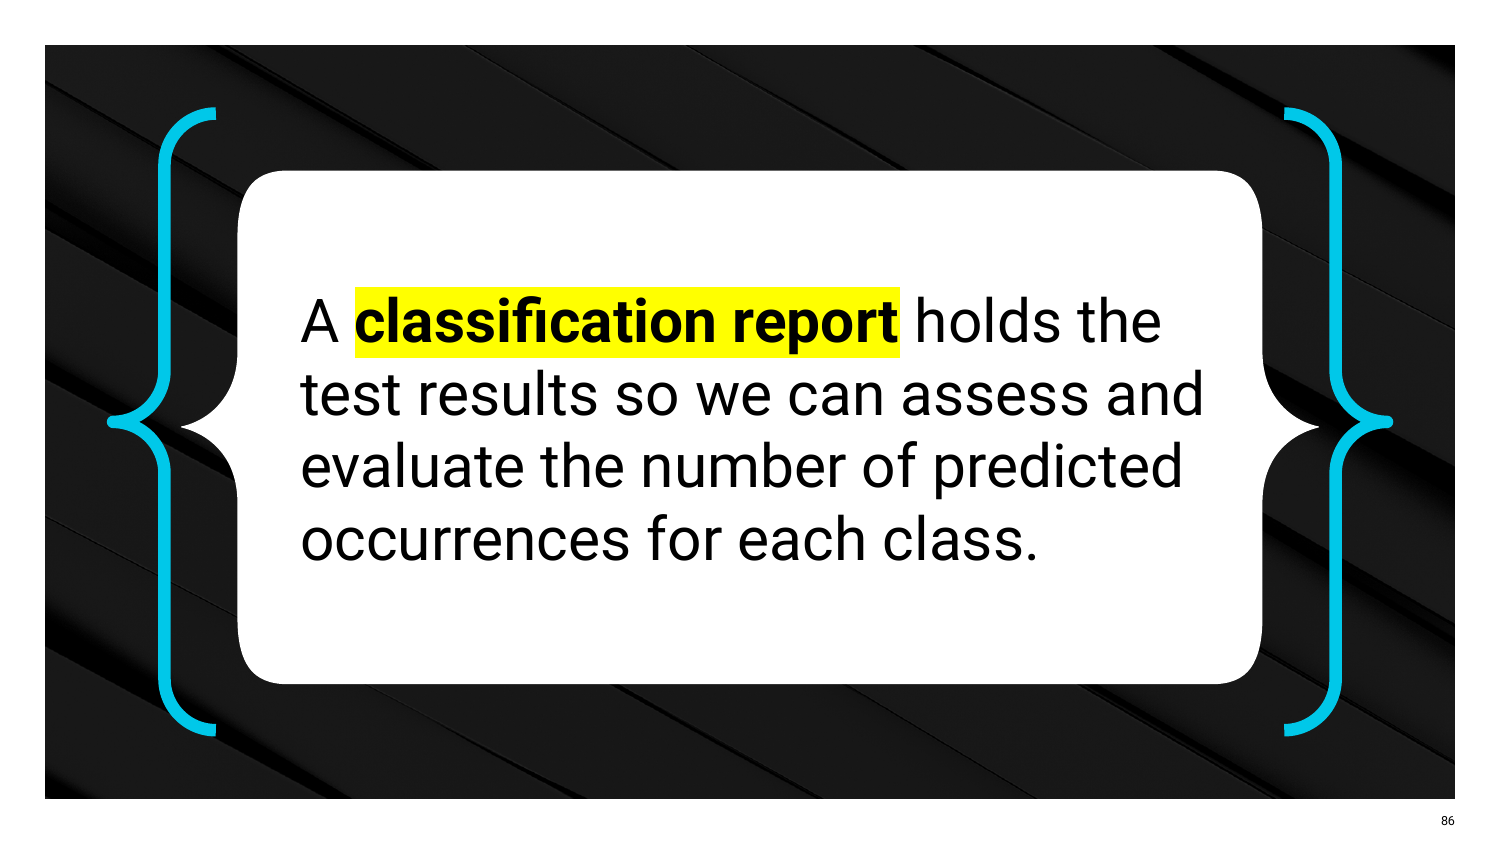

A classification report holds the test results so we can assess and evaluate the number of predicted occurrences for each class.

86